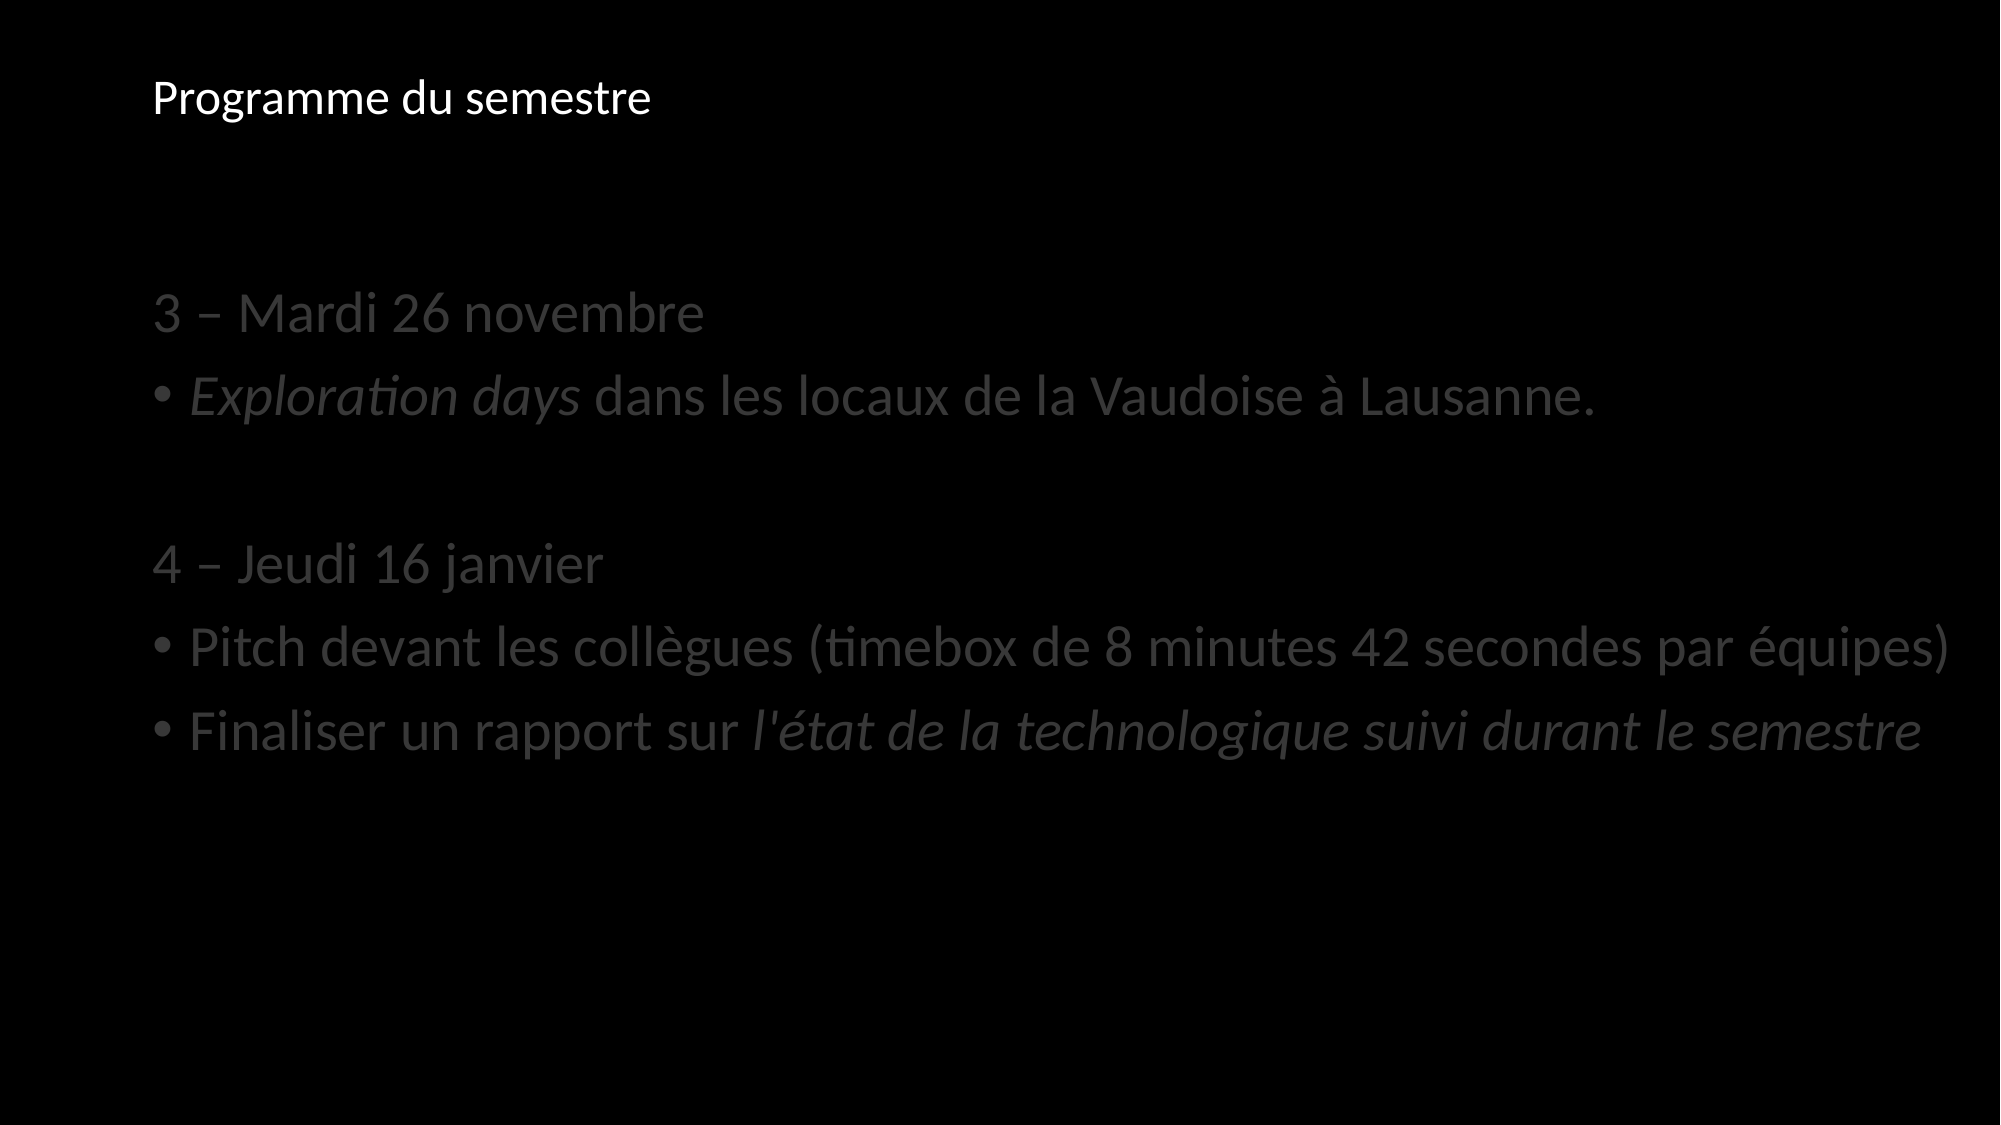

# Programme du semestre

3 – Mardi 26 novembre
Exploration days dans les locaux de la Vaudoise à Lausanne.

4 – Jeudi 16 janvier
Pitch devant les collègues (timebox de 8 minutes 42 secondes par équipes)
Finaliser un rapport sur l'état de la technologique suivi durant le semestre